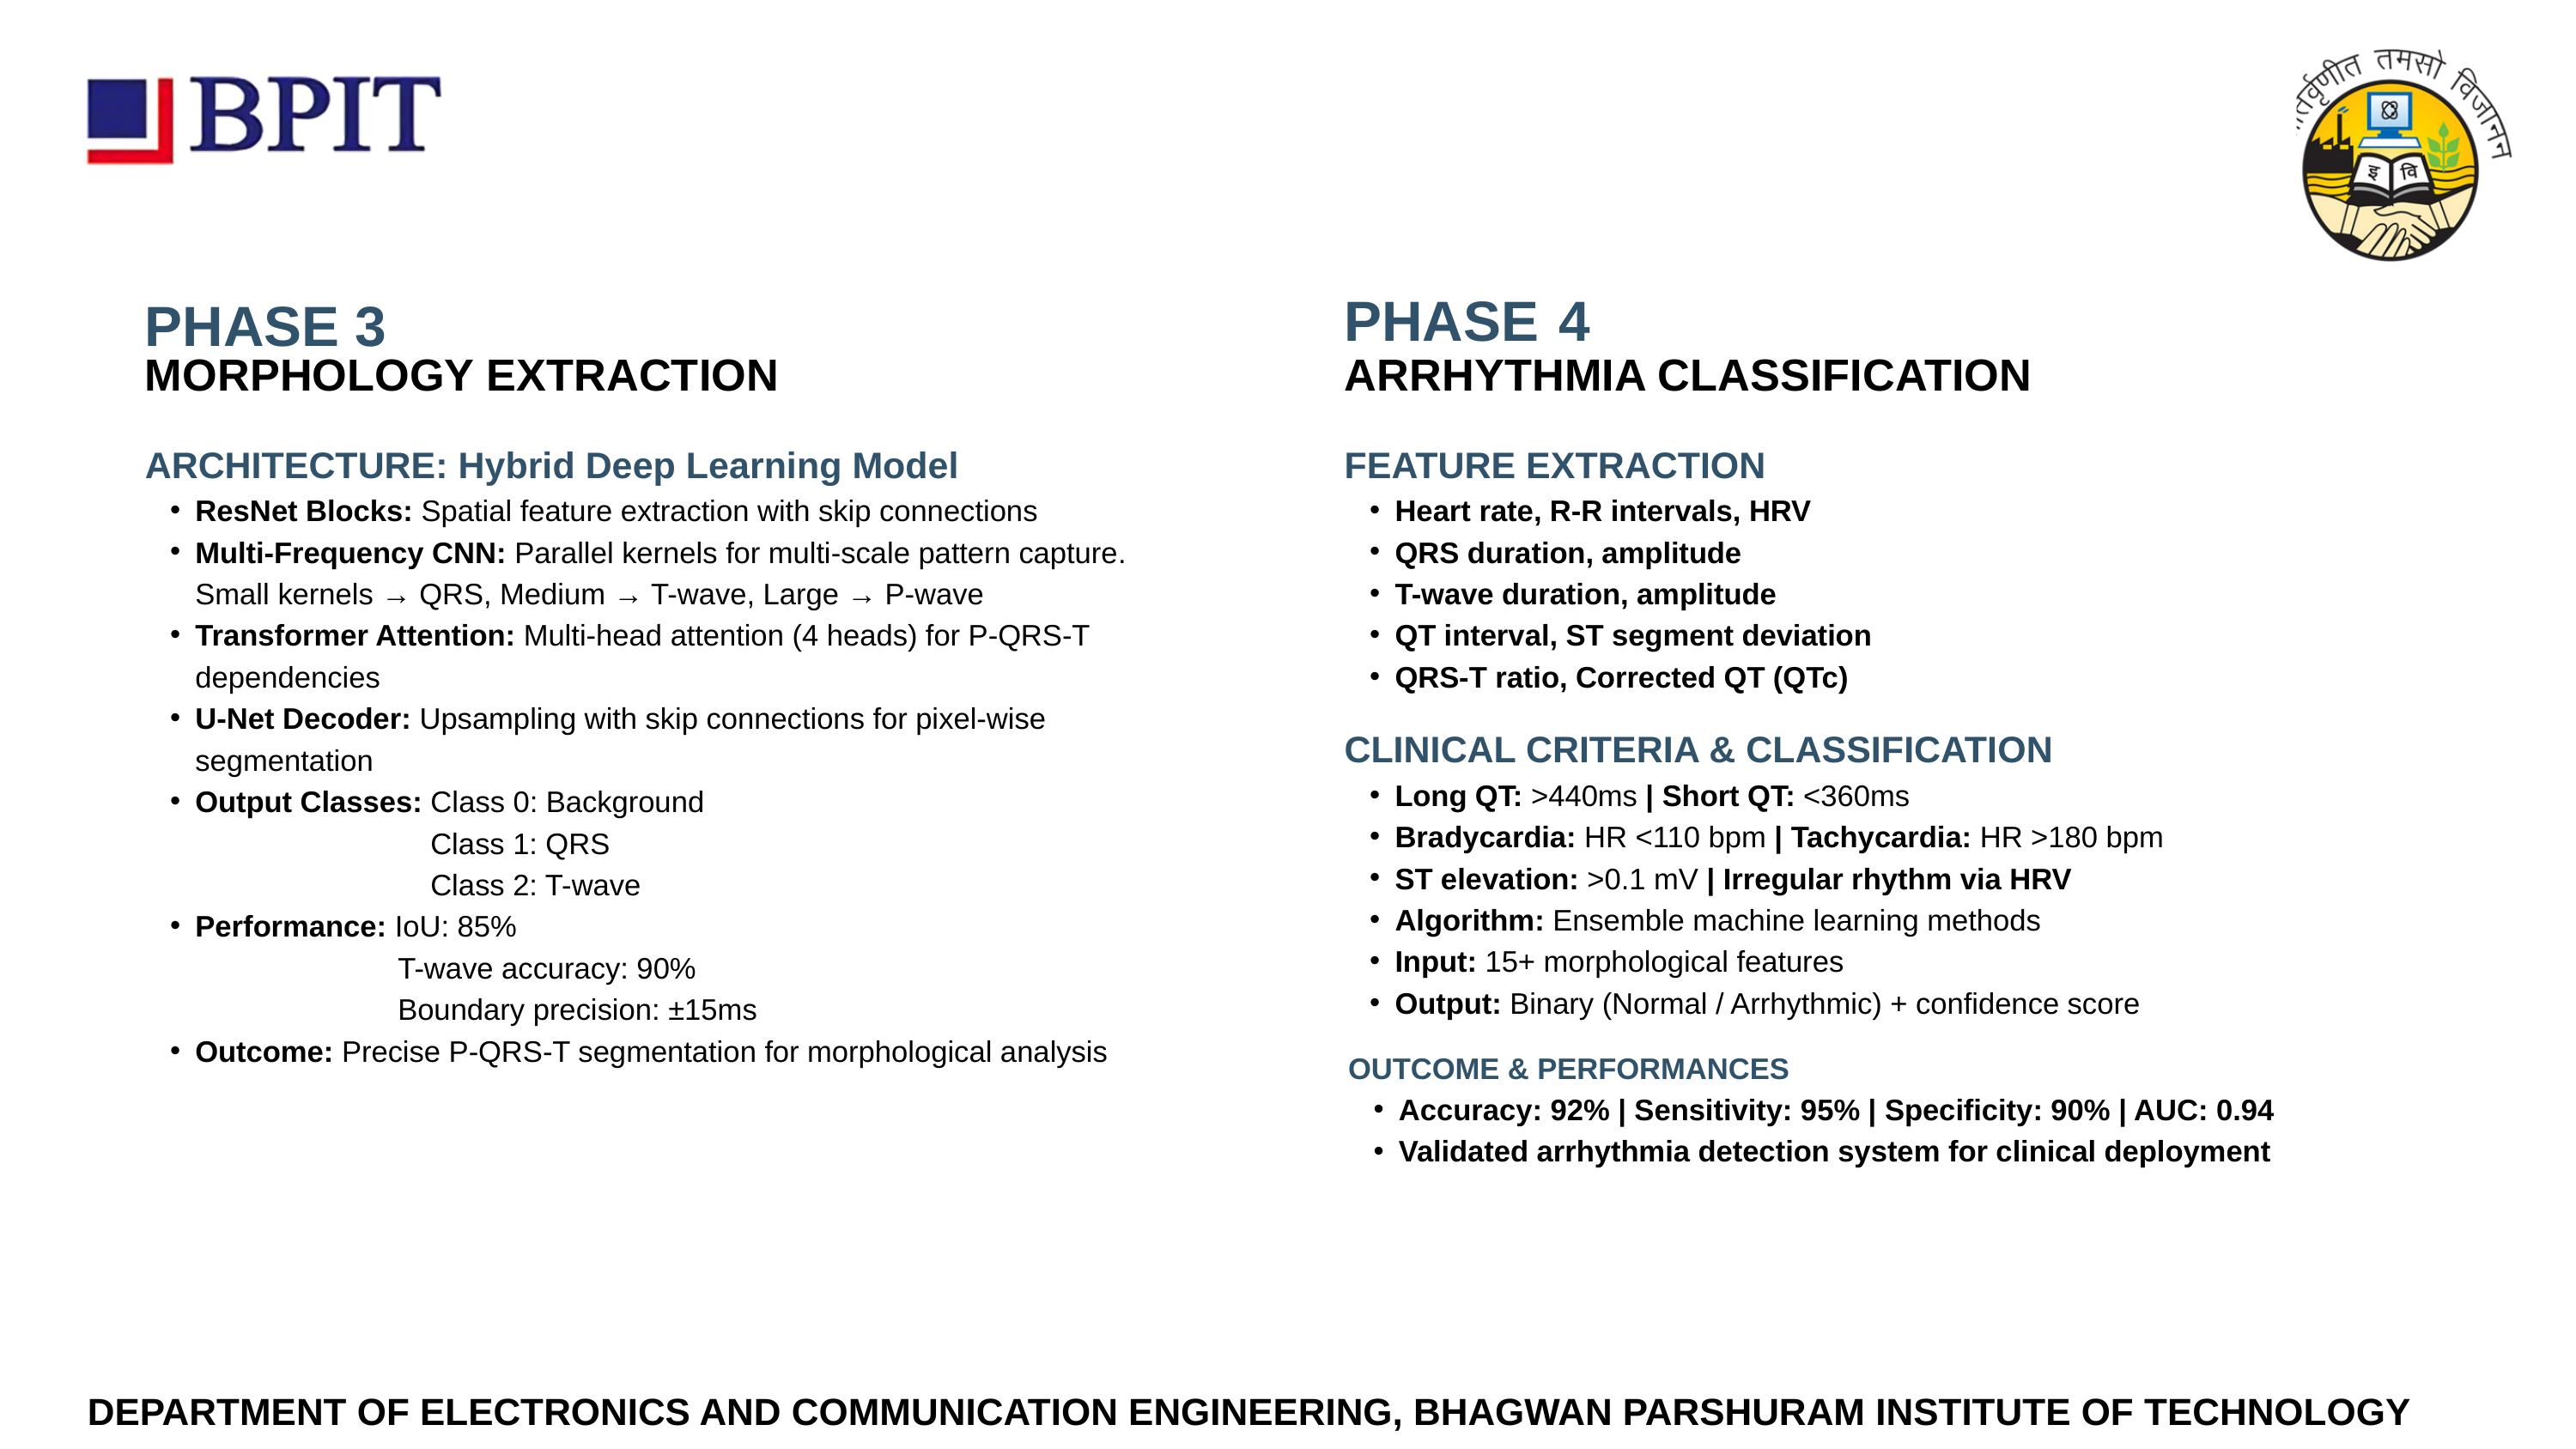

PHASE 4
PHASE 3
MORPHOLOGY EXTRACTION
ARRHYTHMIA CLASSIFICATION
ARCHITECTURE: Hybrid Deep Learning Model
ResNet Blocks: Spatial feature extraction with skip connections
Multi-Frequency CNN: Parallel kernels for multi-scale pattern capture​. Small kernels → QRS, Medium → T-wave, Large → P-wave
Transformer Attention: Multi-head attention (4 heads) for P-QRS-T dependencies
U-Net Decoder: Upsampling with skip connections for pixel-wise segmentation
Output Classes: Class 0: Background
                                   Class 1: QRS
                                   Class 2: T-wave
Performance: IoU: 85%
                               T-wave accuracy: 90%
                               Boundary precision: ±15ms
Outcome: Precise P-QRS-T segmentation for morphological analysis
FEATURE EXTRACTION
Heart rate, R-R intervals, HRV
QRS duration, amplitude
T-wave duration, amplitude
QT interval, ST segment deviation
QRS-T ratio, Corrected QT (QTc)

CLINICAL CRITERIA & CLASSIFICATION
Long QT: >440ms | Short QT: <360ms
Bradycardia: HR <110 bpm | Tachycardia: HR >180 bpm
ST elevation: >0.1 mV | Irregular rhythm via HRV
Algorithm: Ensemble machine learning methods
Input: 15+ morphological features
Output: Binary (Normal / Arrhythmic) + confidence score

OUTCOME & PERFORMANCES
Accuracy: 92% | Sensitivity: 95% | Specificity: 90% | AUC: 0.94
Validated arrhythmia detection system for clinical deployment

DEPARTMENT OF ELECTRONICS AND COMMUNICATION ENGINEERING, BHAGWAN PARSHURAM INSTITUTE OF TECHNOLOGY